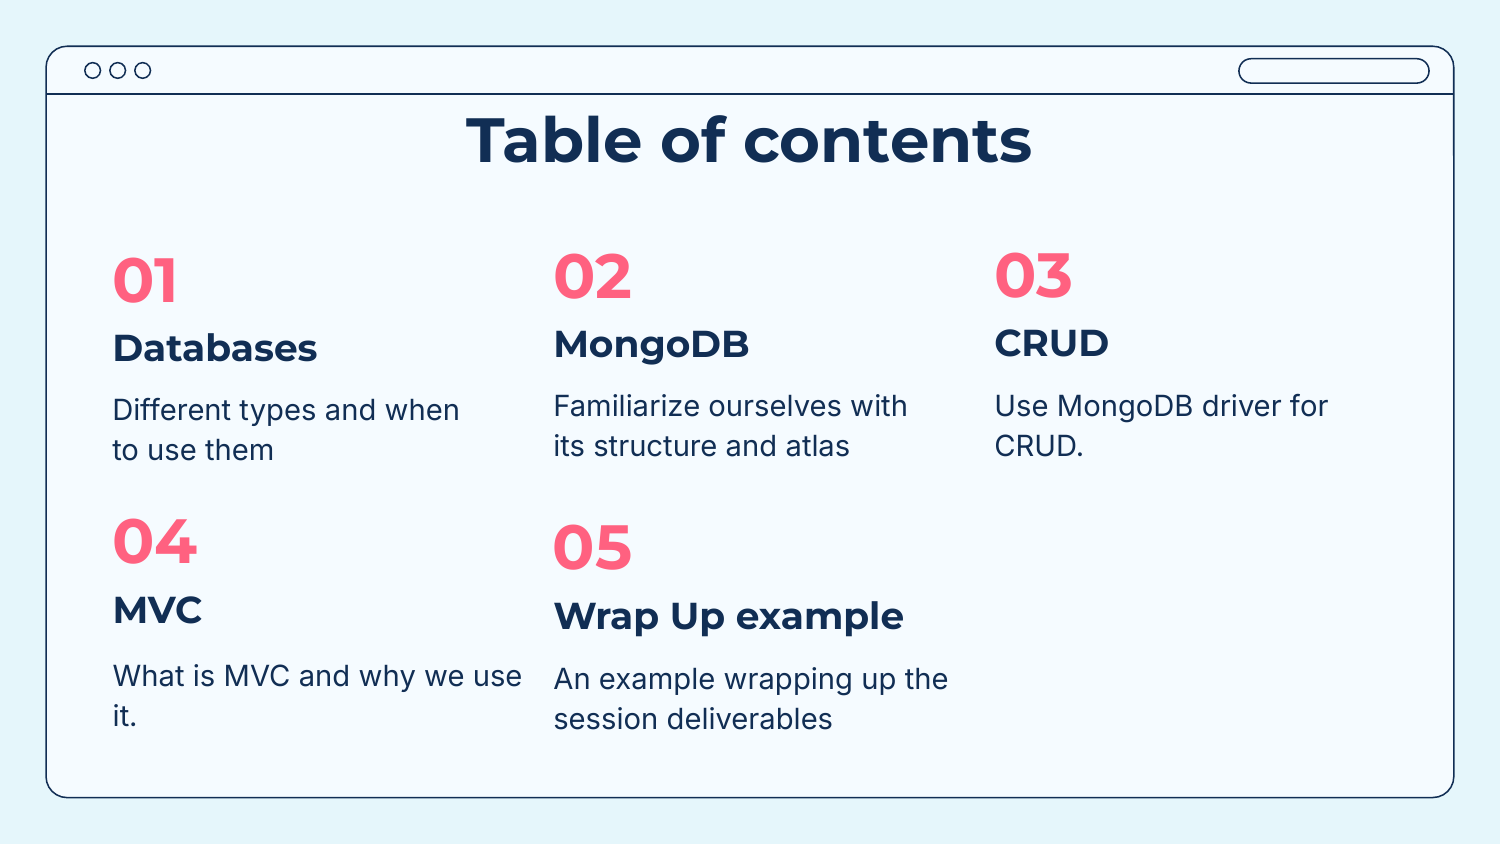

# Table of contents
03
02
01
CRUD
MongoDB
Databases
Use MongoDB driver for CRUD.
Familiarize ourselves with its structure and atlas
Different types and when to use them
04
05
MVC
Wrap Up example
What is MVC and why we use it.
An example wrapping up the session deliverables